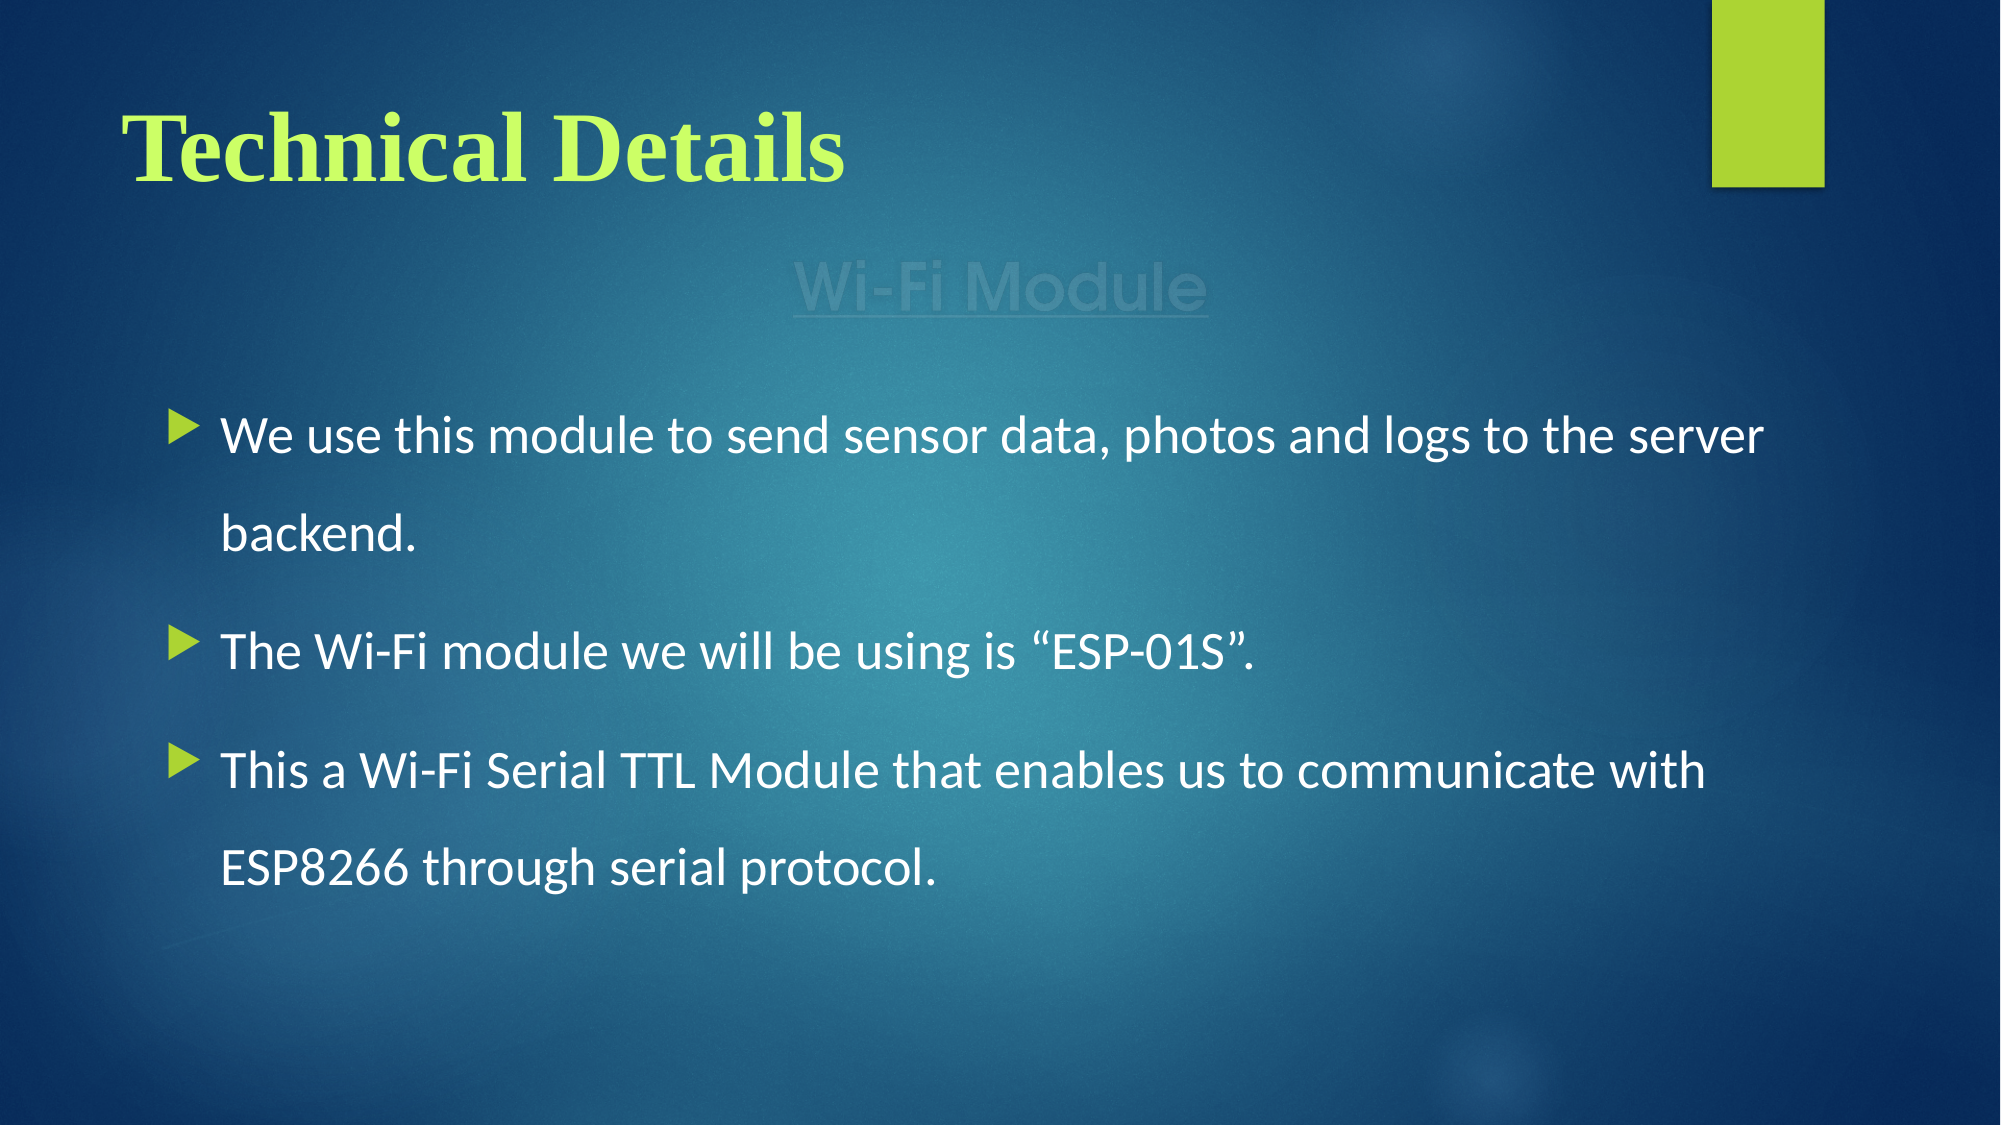

# Technical Details
Wi-Fi Module
We use this module to send sensor data, photos and logs to the server backend.
The Wi-Fi module we will be using is “ESP-01S”.
This a Wi-Fi Serial TTL Module that enables us to communicate with ESP8266 through serial protocol.